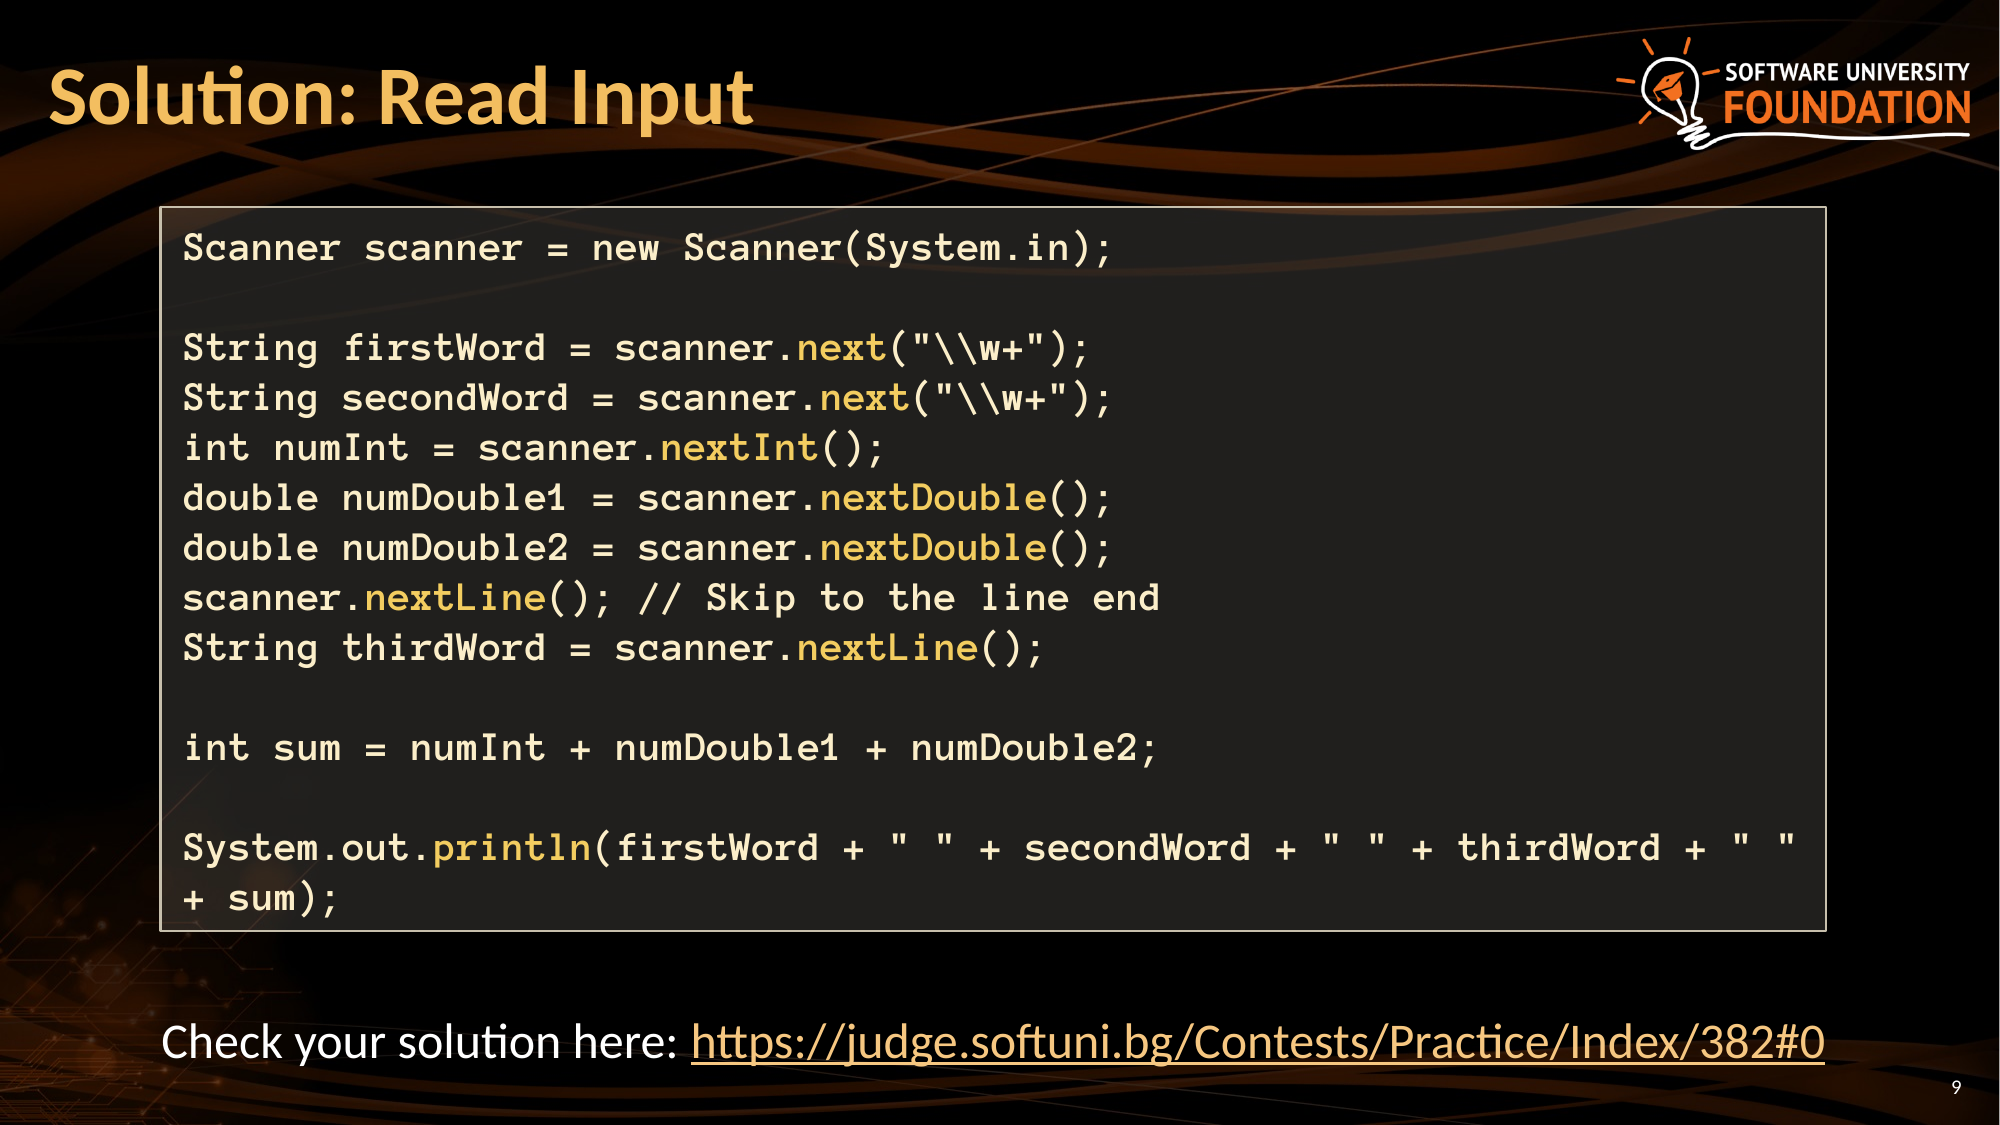

# Solution: Read Input
Scanner scanner = new Scanner(System.in);
String firstWord = scanner.next("\\w+");
String secondWord = scanner.next("\\w+");
int numInt = scanner.nextInt();
double numDouble1 = scanner.nextDouble();
double numDouble2 = scanner.nextDouble();
scanner.nextLine(); // Skip to the line end
String thirdWord = scanner.nextLine();
int sum = numInt + numDouble1 + numDouble2;
System.out.println(firstWord + " " + secondWord + " " + thirdWord + " " + sum);
Check your solution here: https://judge.softuni.bg/Contests/Practice/Index/382#0
9